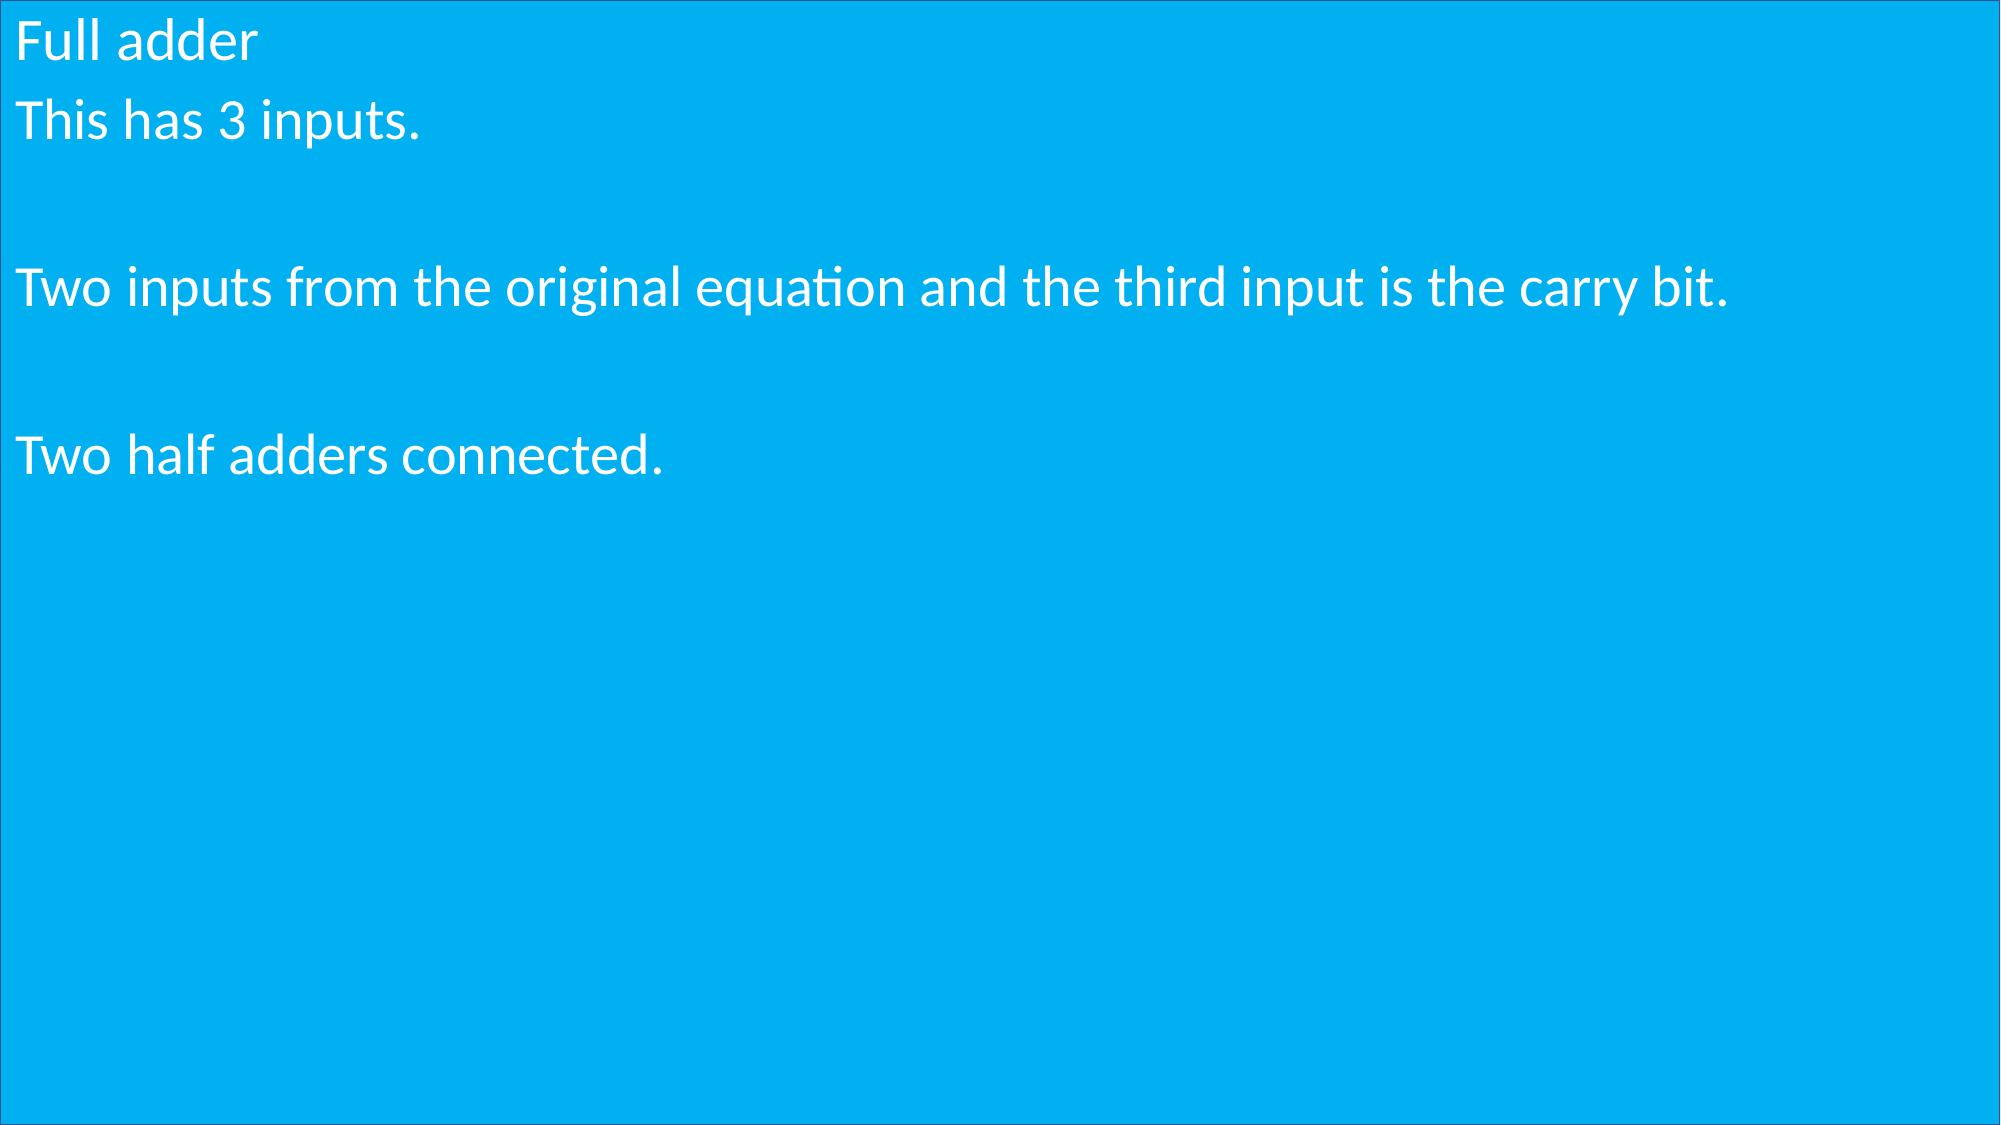

# Full adder
This has 3 inputs.

Two inputs from the original equation and the third input is the carry bit.

Two half adders connected.